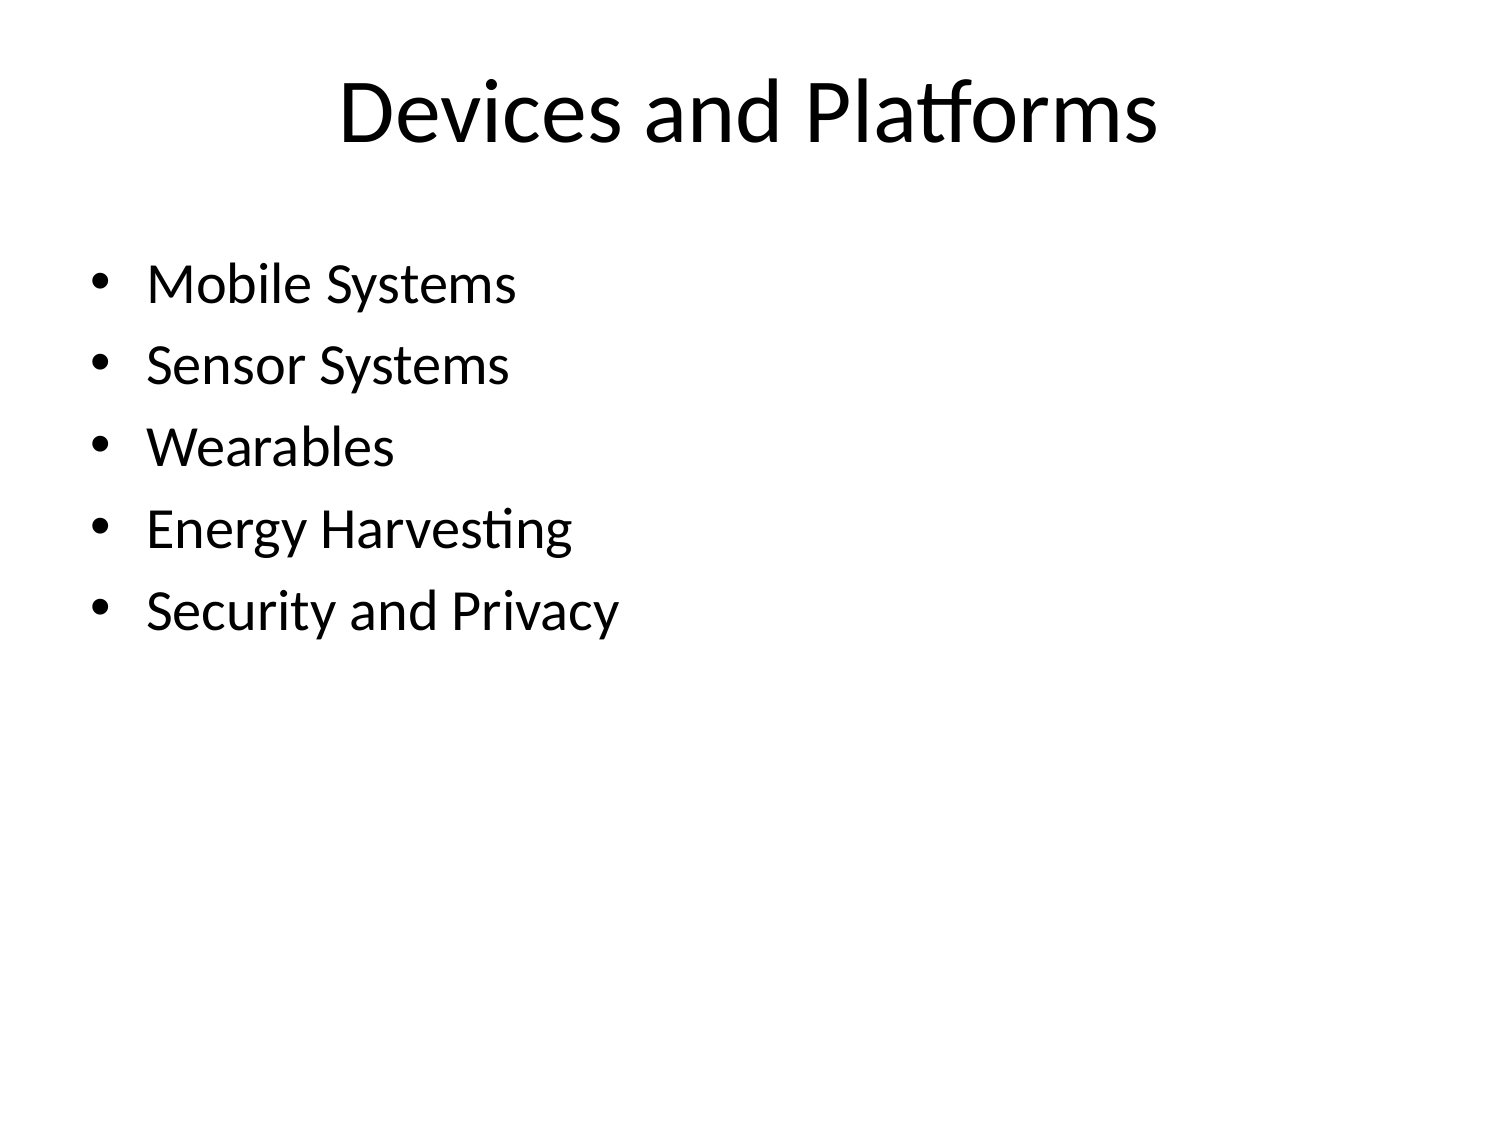

# Devices and Platforms
Mobile Systems
Sensor Systems
Wearables
Energy Harvesting
Security and Privacy